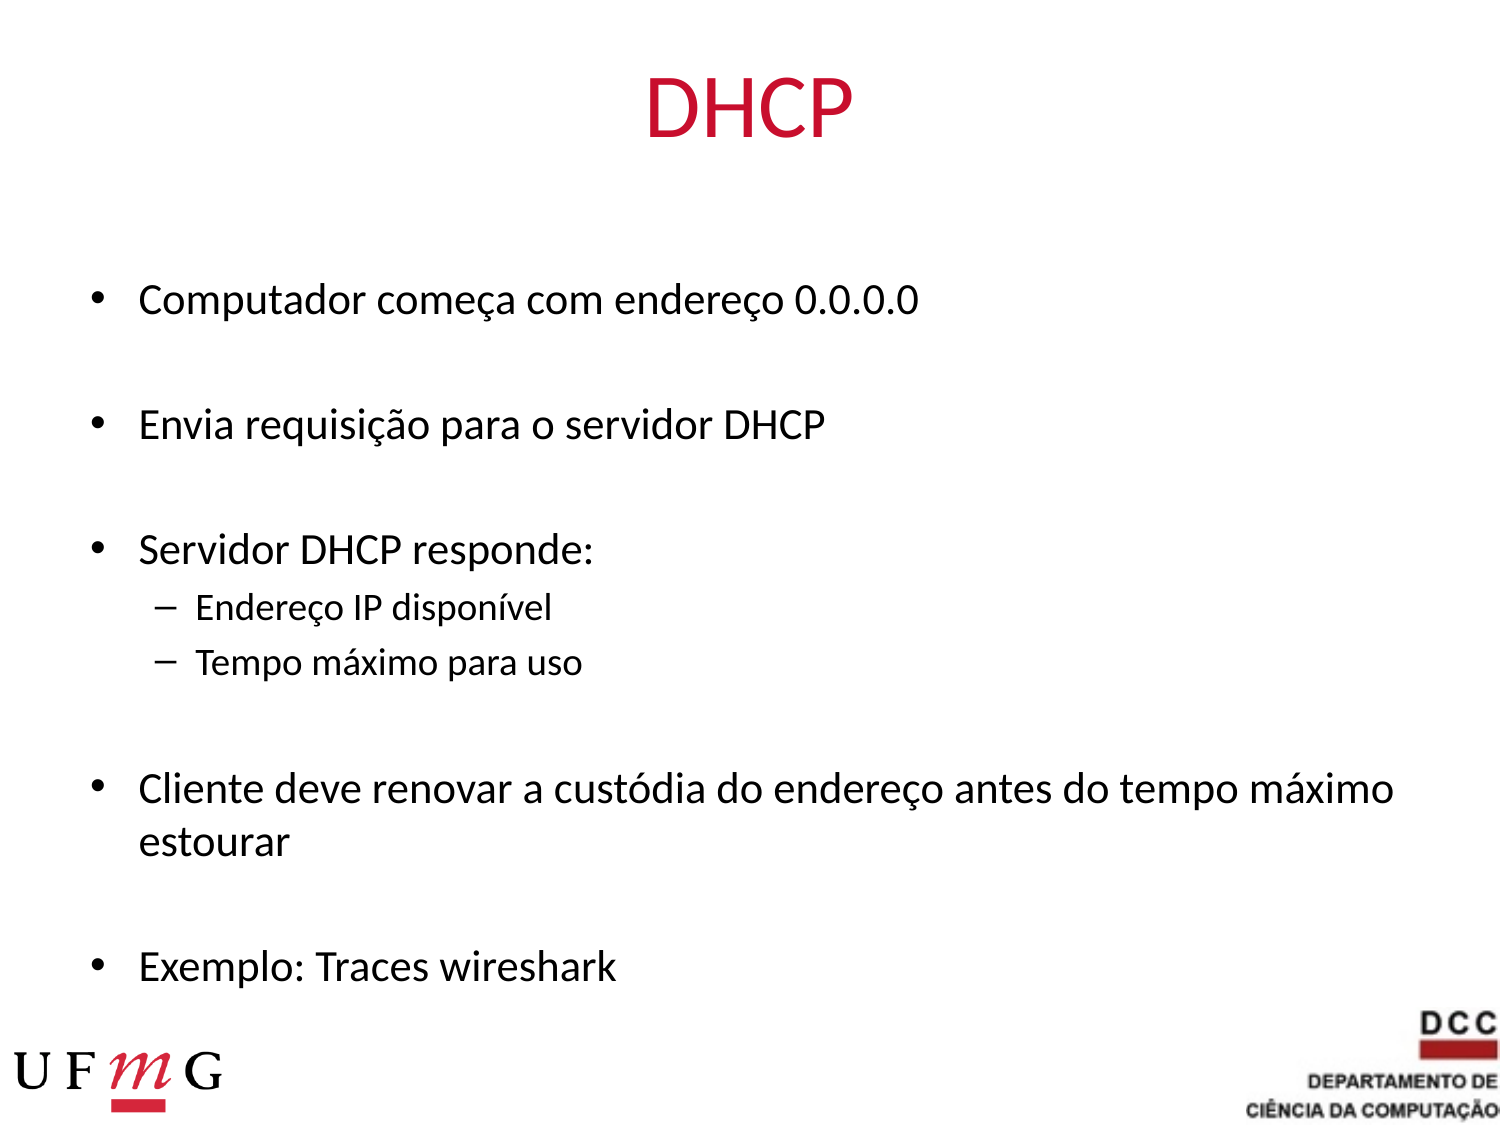

# DHCP
Computador começa com endereço 0.0.0.0

Envia requisição para o servidor DHCP

Servidor DHCP responde:
Endereço IP disponível
Tempo máximo para uso

Cliente deve renovar a custódia do endereço antes do tempo máximo estourar

Exemplo: Traces wireshark